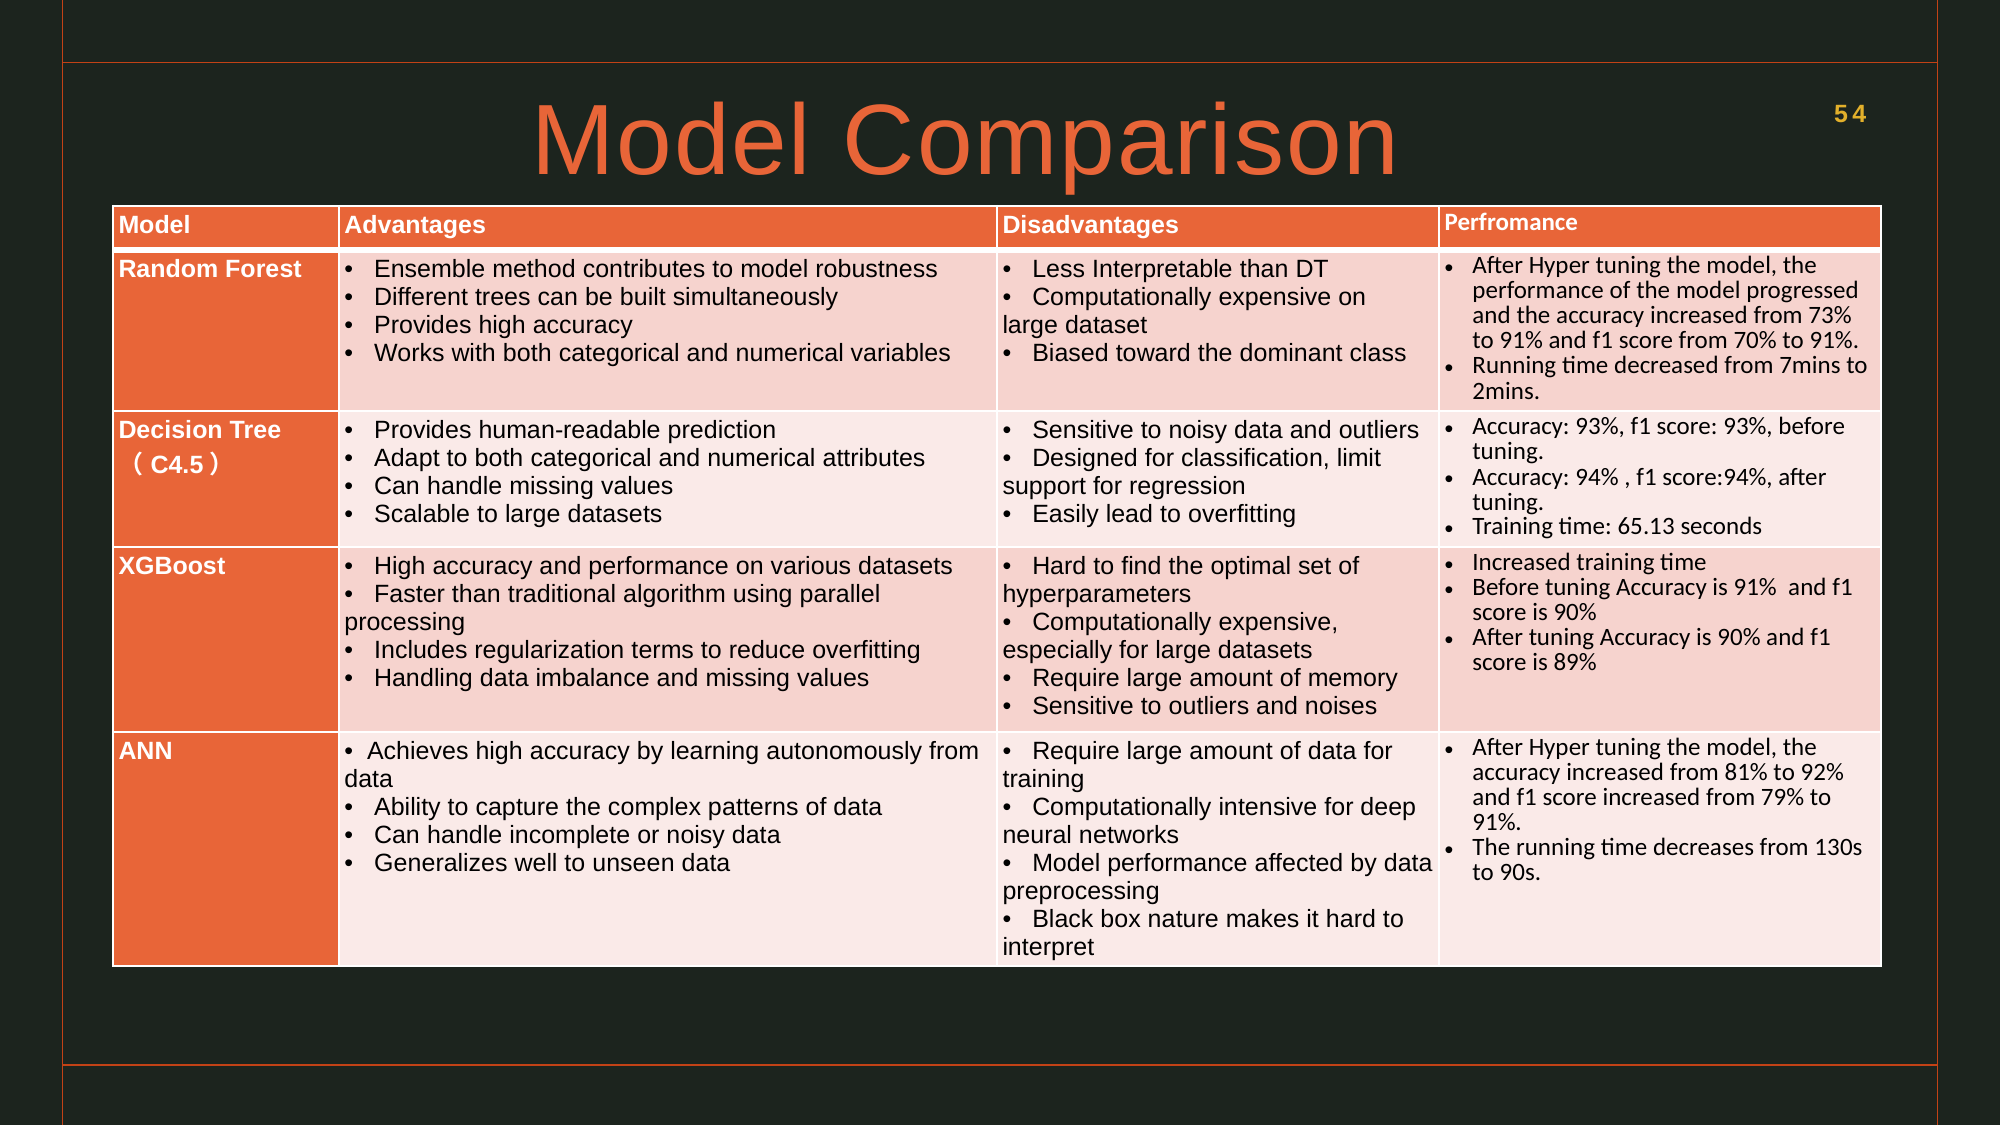

# Model Comparison
54
| Model | Advantages | Disadvantages | Perfromance |
| --- | --- | --- | --- |
| Random Forest | •   Ensemble method contributes to model robustness •   Different trees can be built simultaneously •   Provides high accuracy  •   Works with both categorical and numerical variables | •   Less Interpretable than DT •   Computationally expensive on large dataset •   Biased toward the dominant class | After Hyper tuning the model, the performance of the model progressed and the accuracy increased from 73% to 91% and f1 score from 70% to 91%. Running time decreased from 7mins to 2mins. |
| Decision Tree（C4.5） | •   Provides human-readable prediction •   Adapt to both categorical and numerical attributes  •   Can handle missing values •   Scalable to large datasets | •   Sensitive to noisy data and outliers •   Designed for classification, limit support for regression •   Easily lead to overfitting | Accuracy: 93%, f1 score: 93%, before tuning. Accuracy: 94% , f1 score:94%, after tuning. Training time: 65.13 seconds |
| XGBoost | •   High accuracy and performance on various datasets •   Faster than traditional algorithm using parallel processing •   Includes regularization terms to reduce overfitting •   Handling data imbalance and missing values | •   Hard to find the optimal set of hyperparameters  •   Computationally expensive, especially for large datasets •   Require large amount of memory •   Sensitive to outliers and noises | Increased training time Before tuning Accuracy is 91% and f1 score is 90% After tuning Accuracy is 90% and f1 score is 89% |
| ANN | •  Achieves high accuracy by learning autonomously from data •   Ability to capture the complex patterns of data  •   Can handle incomplete or noisy data •   Generalizes well to unseen data | •   Require large amount of data for training •   Computationally intensive for deep neural networks •   Model performance affected by data preprocessing •   Black box nature makes it hard to interpret | After Hyper tuning the model, the accuracy increased from 81% to 92% and f1 score increased from 79% to 91%. The running time decreases from 130s to 90s. |